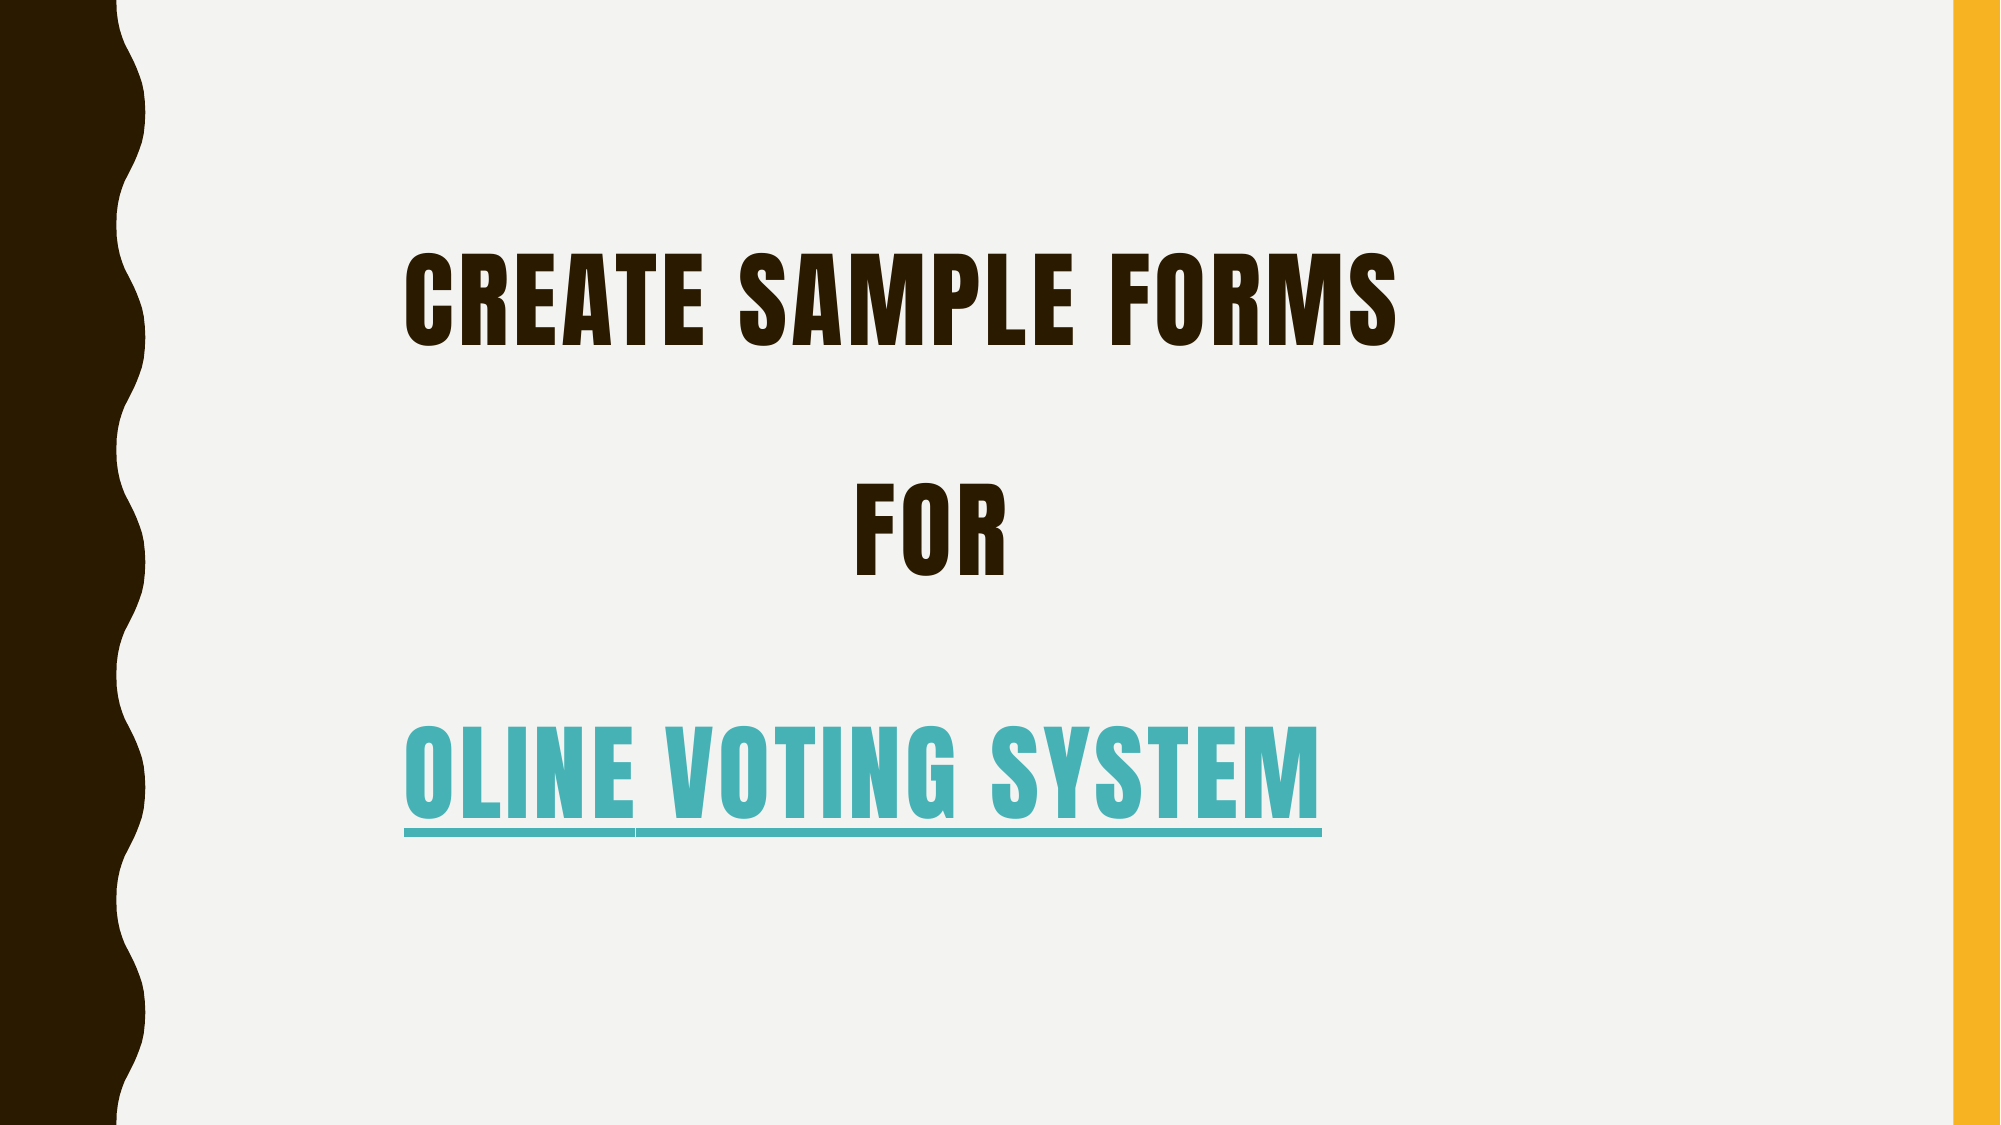

# Create Sample forms for oline Voting System